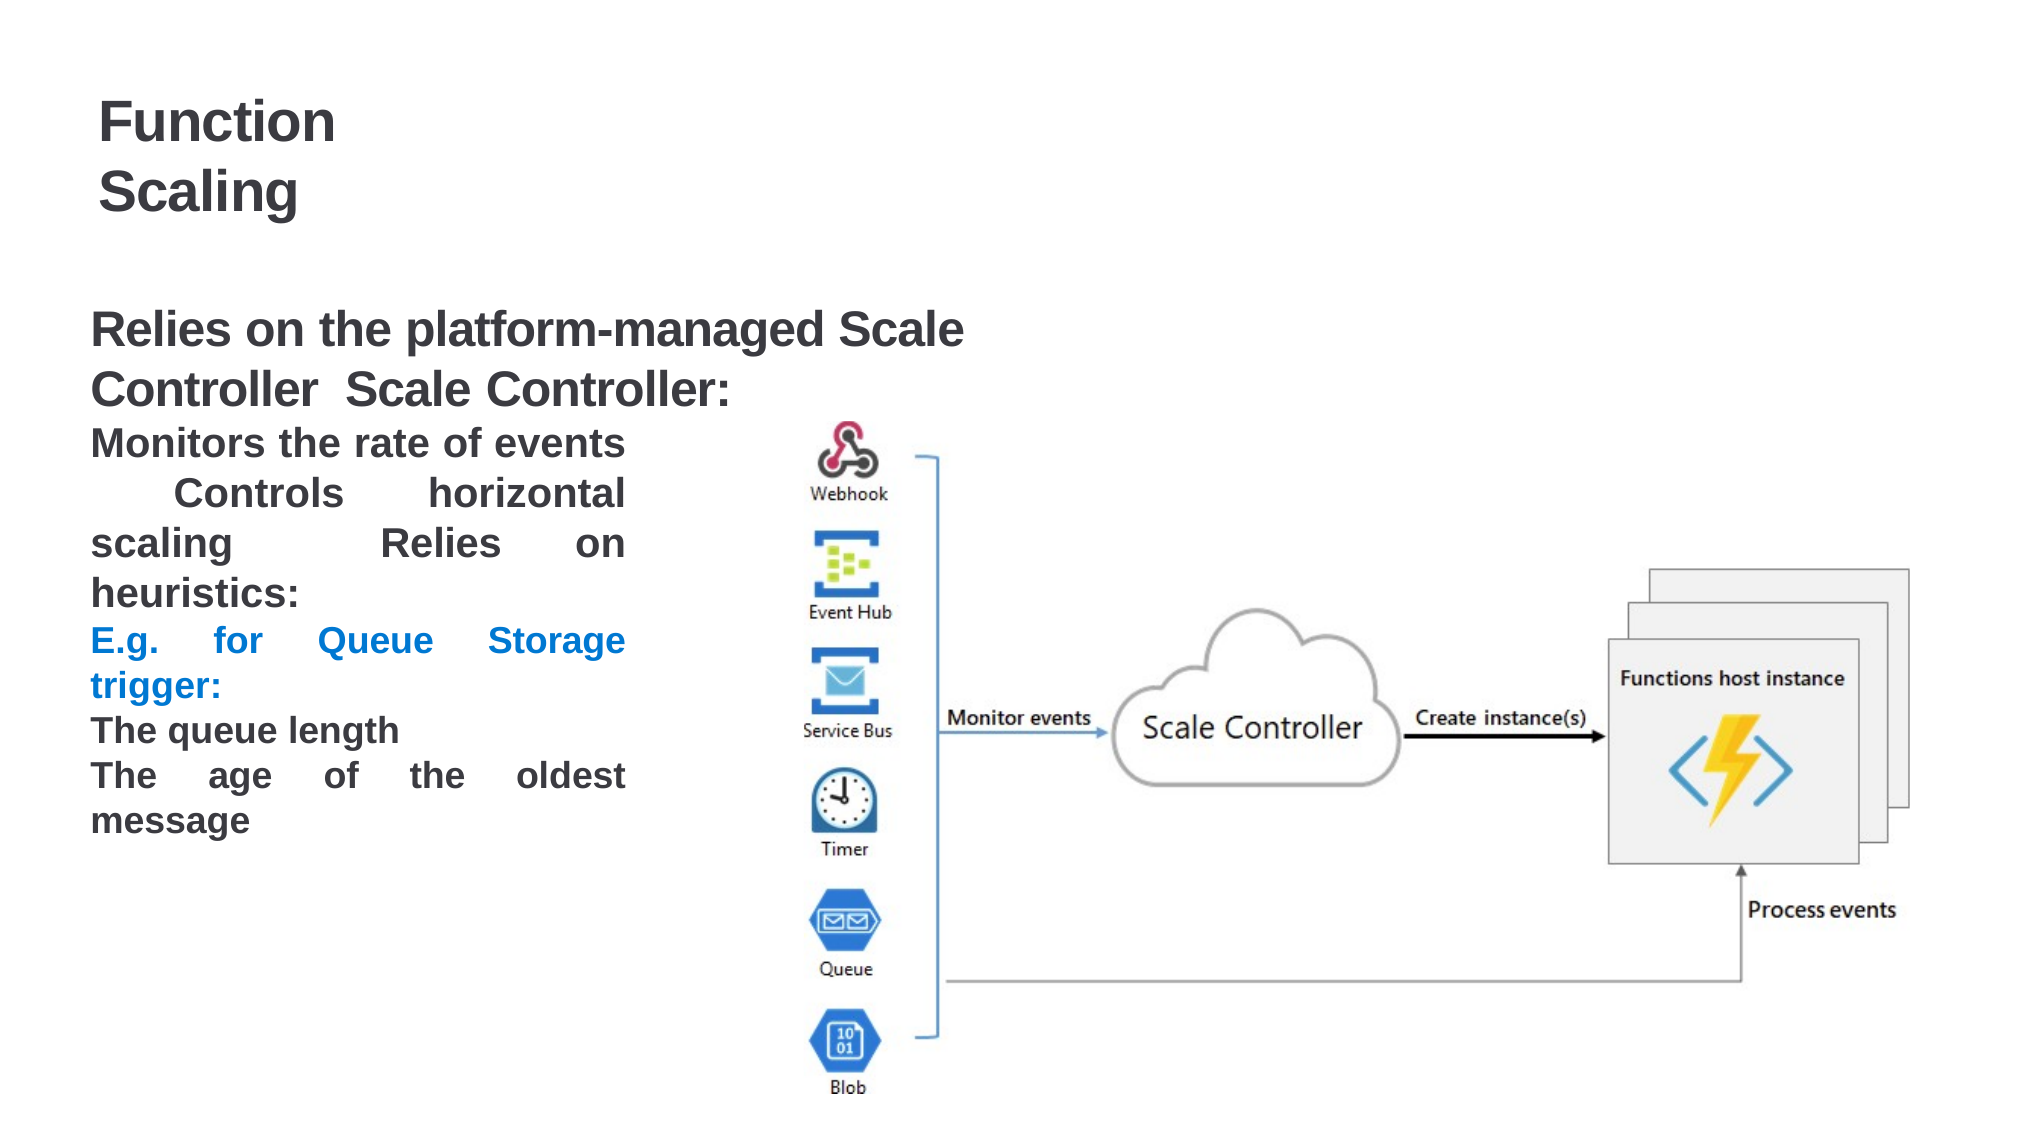

# Function Scaling
Relies on the platform-managed Scale Controller  Scale Controller:
Monitors the rate of events  Controls horizontal scaling  Relies on heuristics:
E.g. for Queue Storage trigger:
The queue length
The age of the oldest message